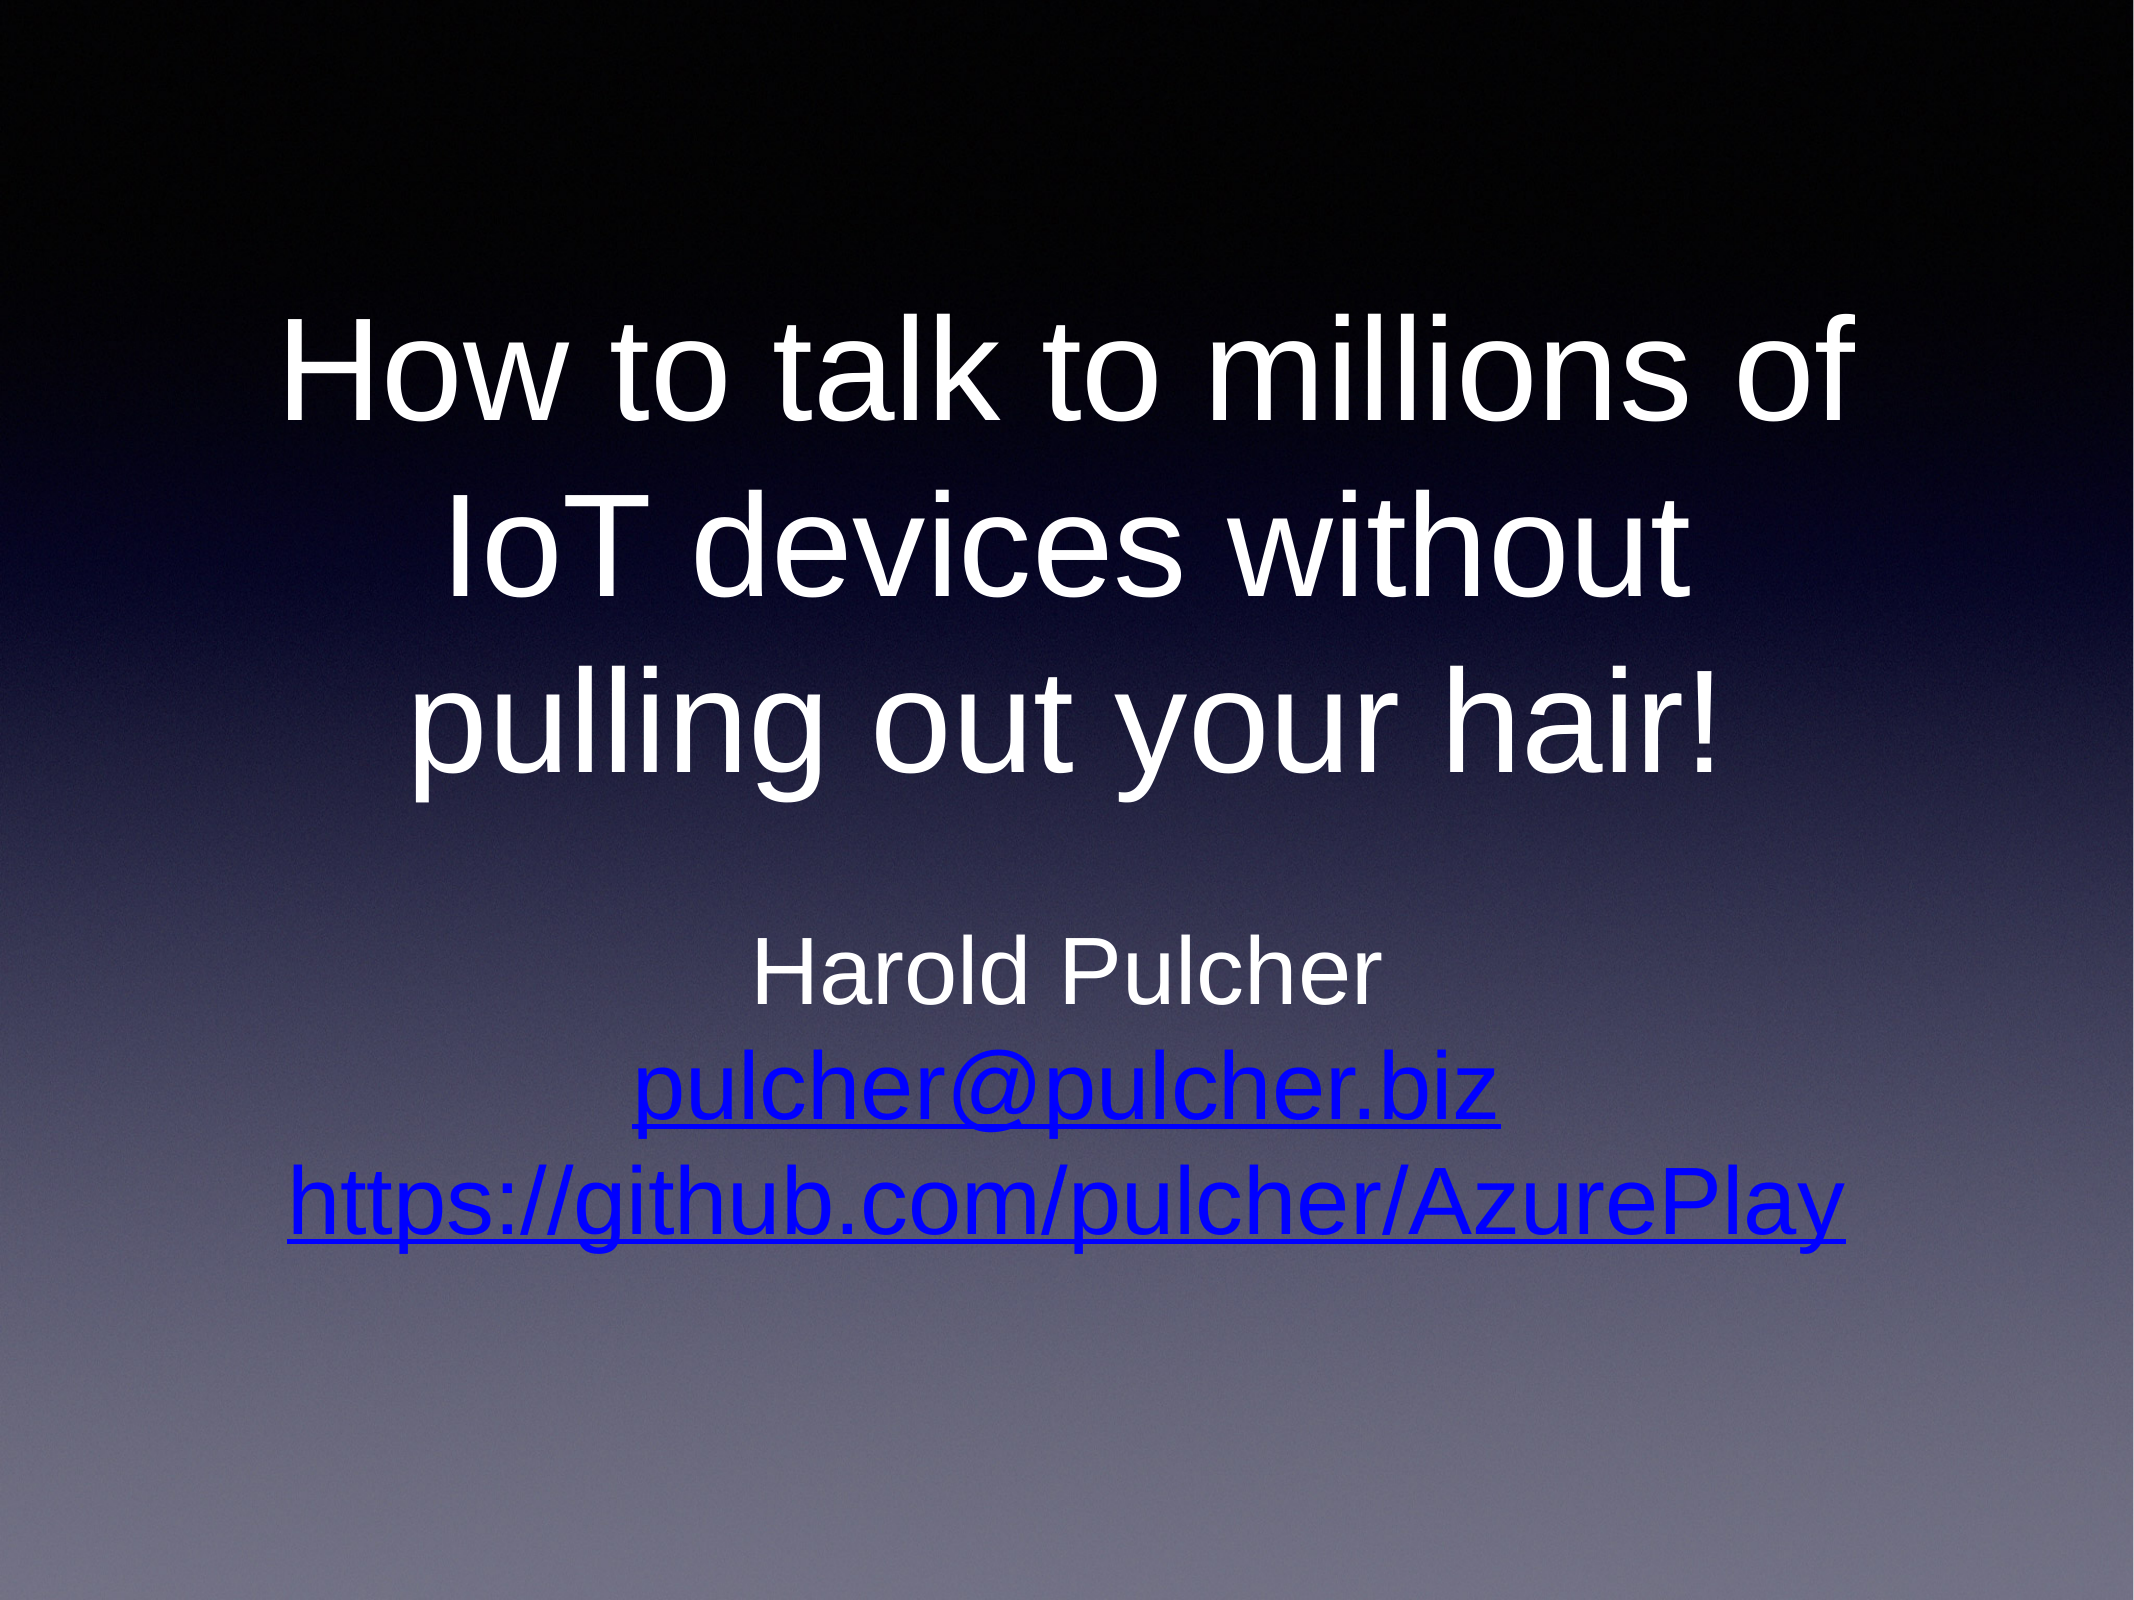

# How to talk to millions of IoT devices without pulling out your hair!
Harold Pulcher
pulcher@pulcher.biz
https://github.com/pulcher/AzurePlay